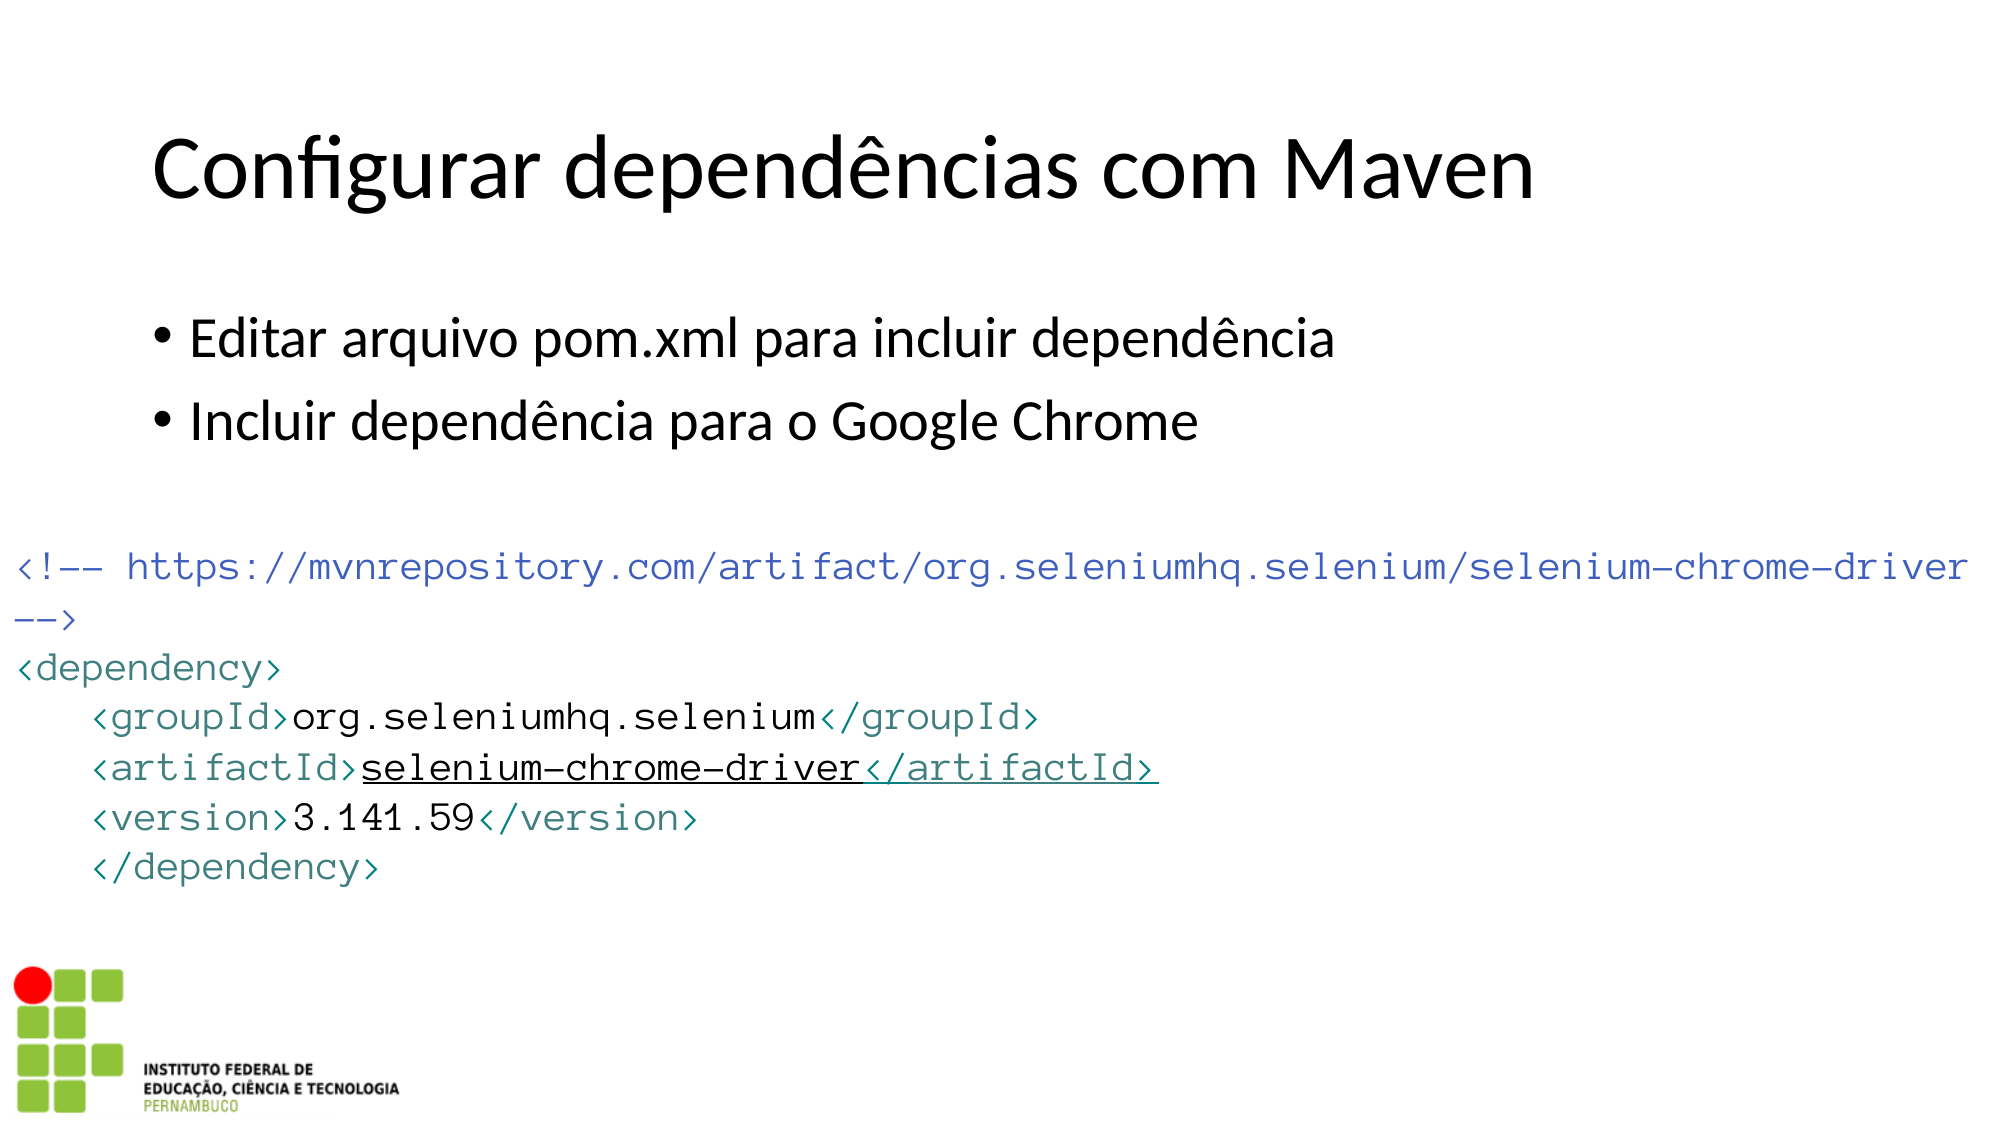

Configurar dependências com Maven
Editar arquivo pom.xml para incluir dependência
Incluir dependência para o Google Chrome
<!-- https://mvnrepository.com/artifact/org.seleniumhq.selenium/selenium-chrome-driver -->
<dependency>
<groupId>org.seleniumhq.selenium</groupId>
<artifactId>selenium-chrome-driver</artifactId>
<version>3.141.59</version>
</dependency>